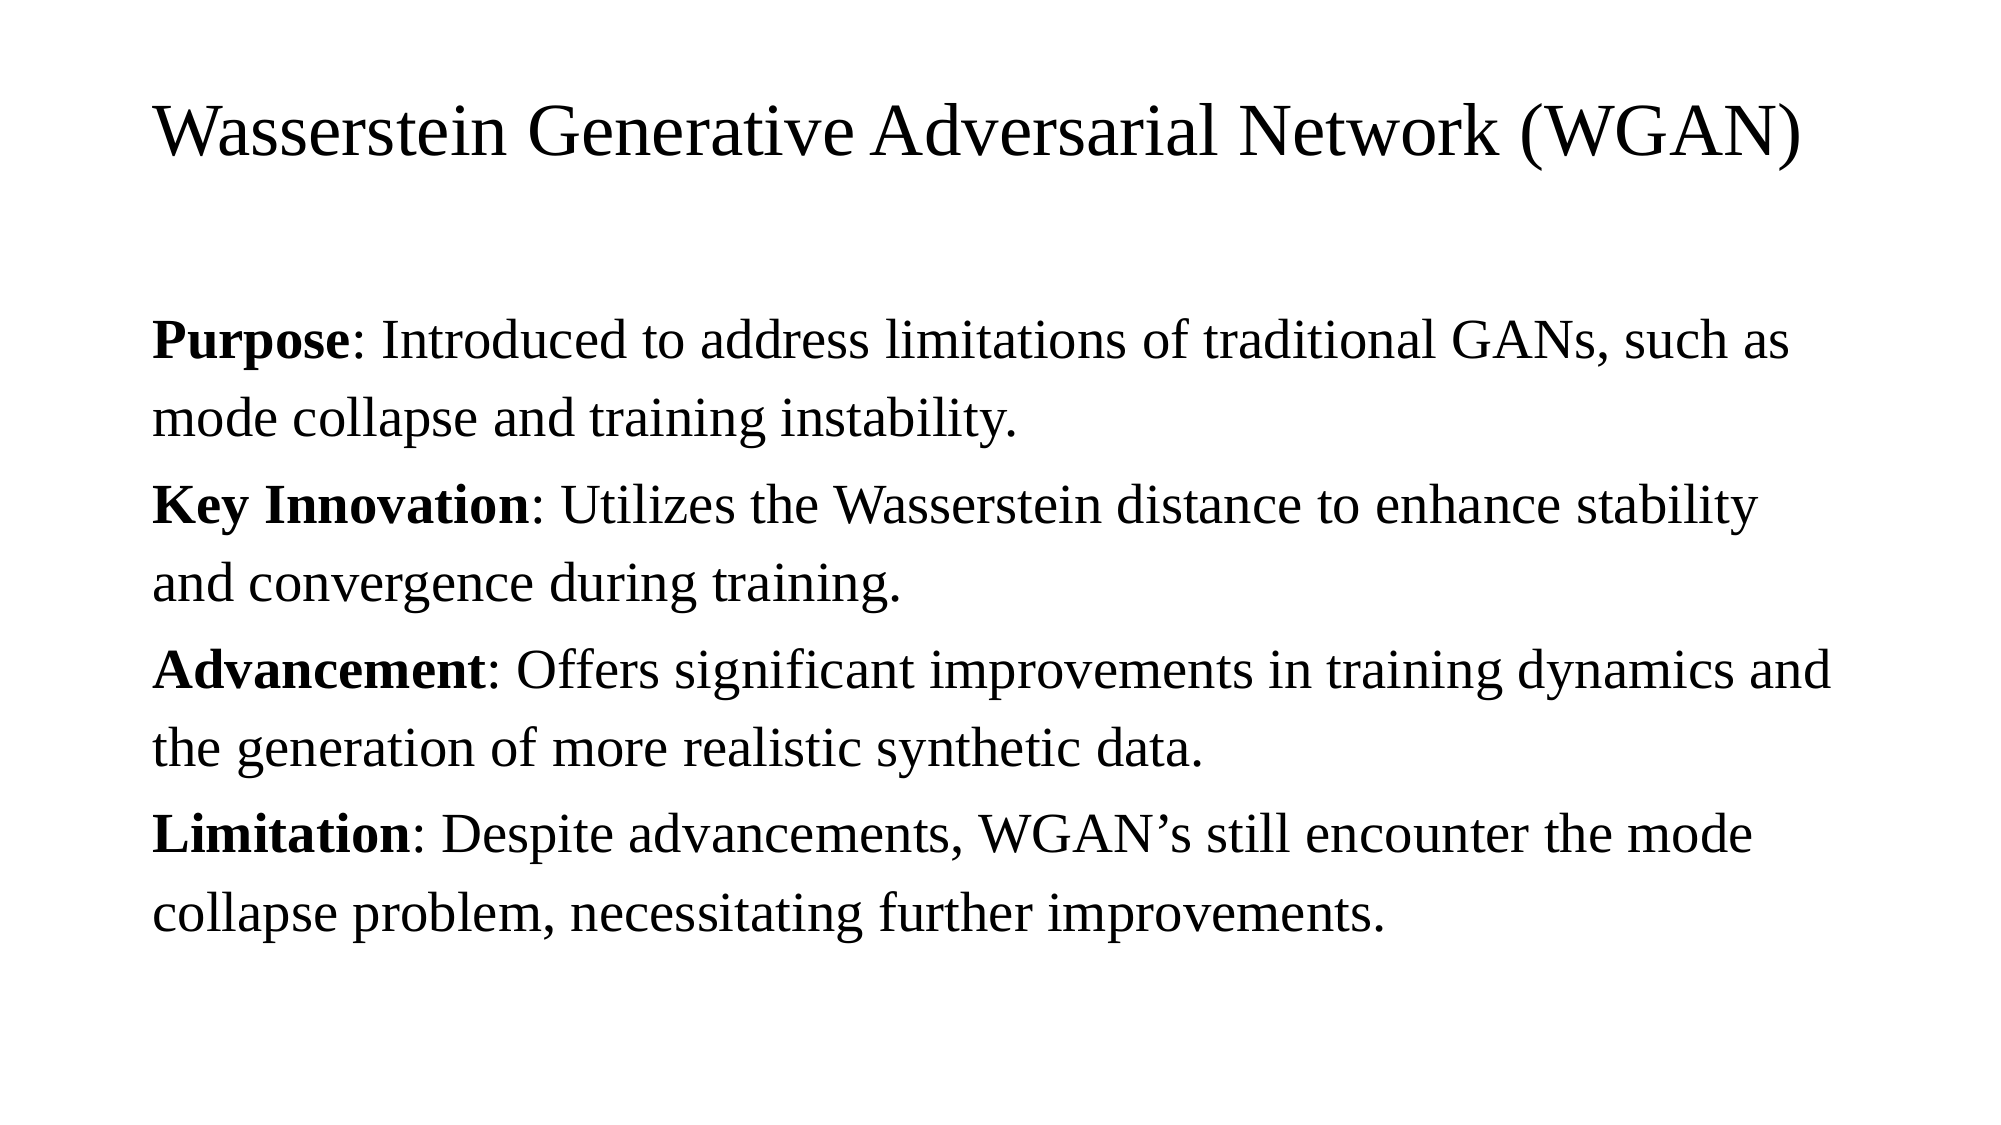

# Wasserstein Generative Adversarial Network (WGAN)

Purpose: Introduced to address limitations of traditional GANs, such as mode collapse and training instability.
Key Innovation: Utilizes the Wasserstein distance to enhance stability and convergence during training.
Advancement: Offers significant improvements in training dynamics and the generation of more realistic synthetic data.
Limitation: Despite advancements, WGAN’s still encounter the mode collapse problem, necessitating further improvements.